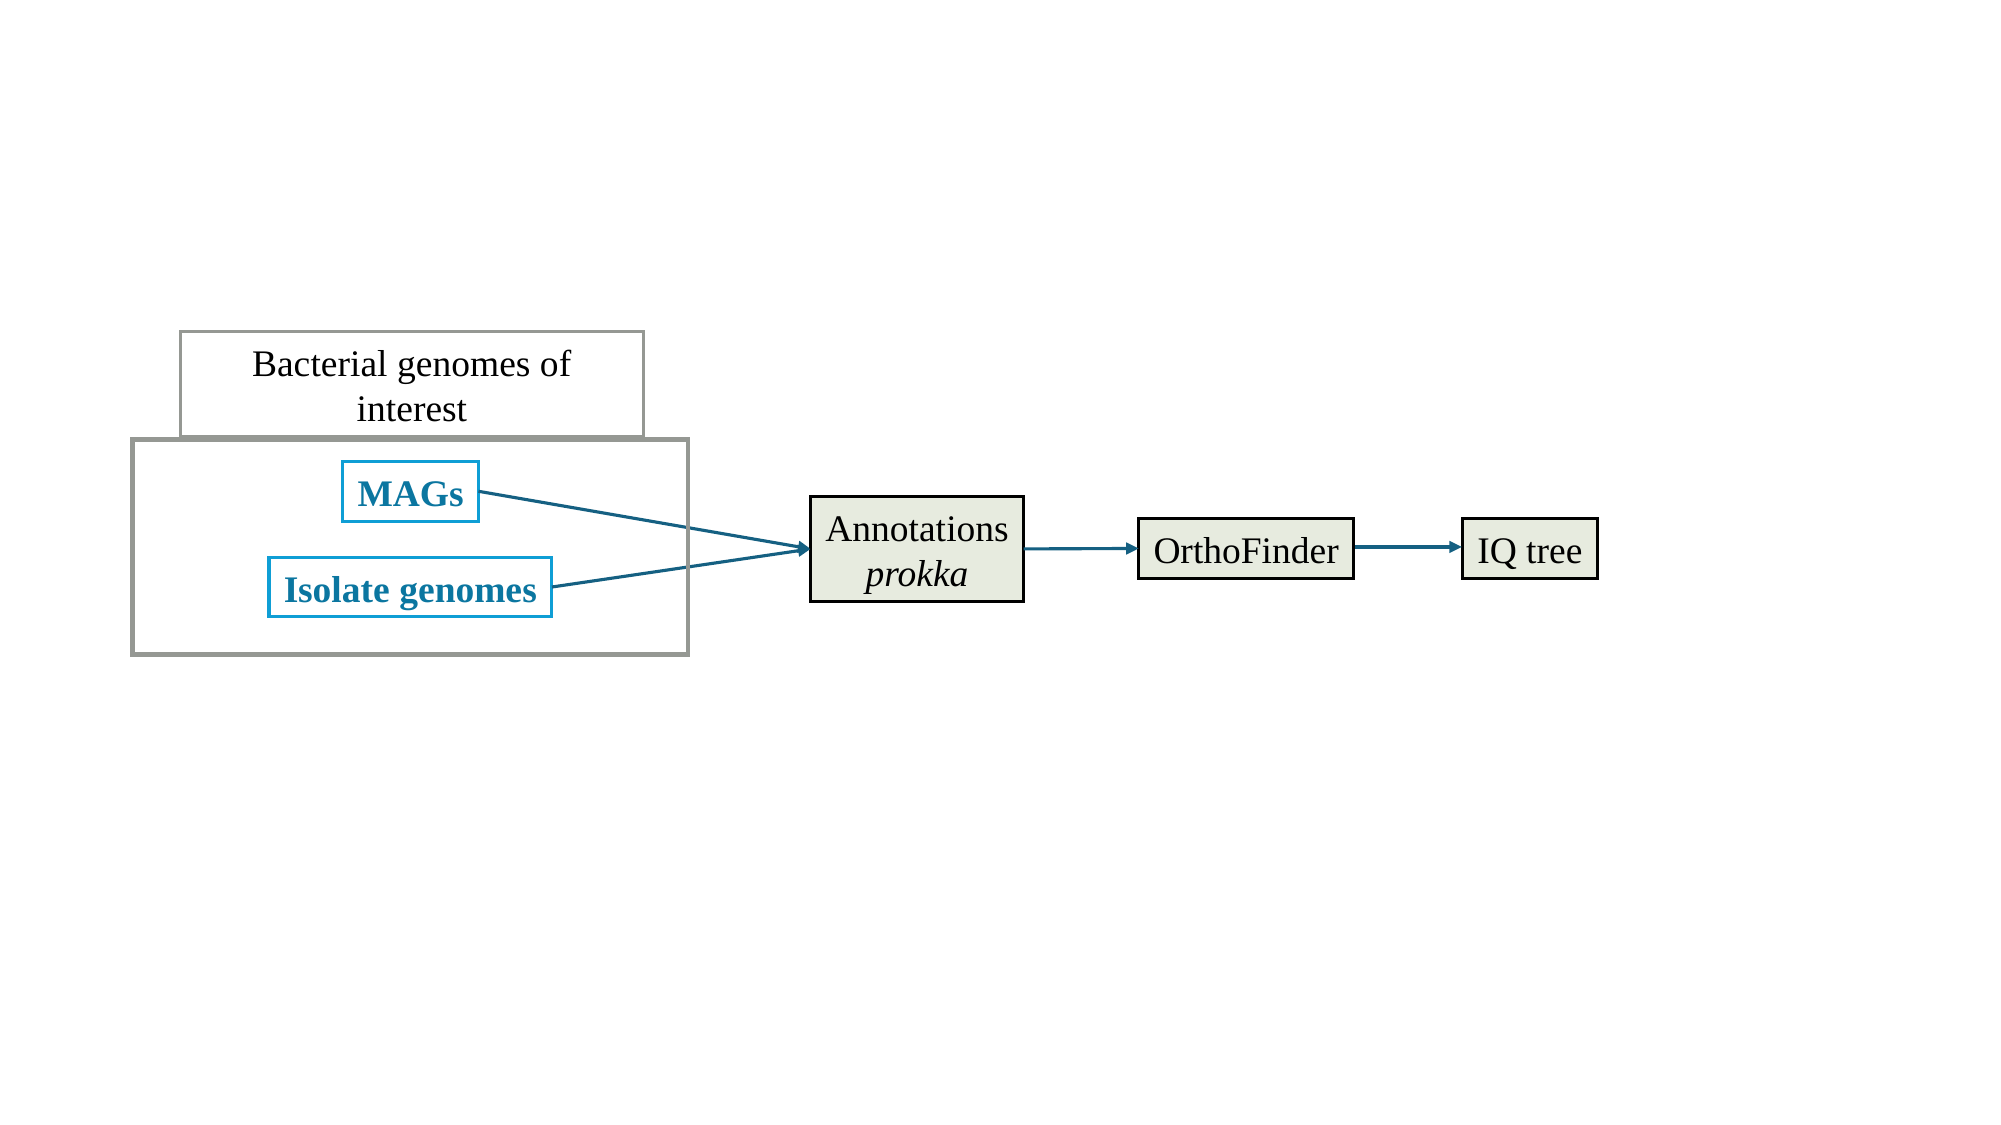

Bacterial genomes of interest

MAGs
Annotations
prokka
OrthoFinder
IQ tree
Isolate genomes